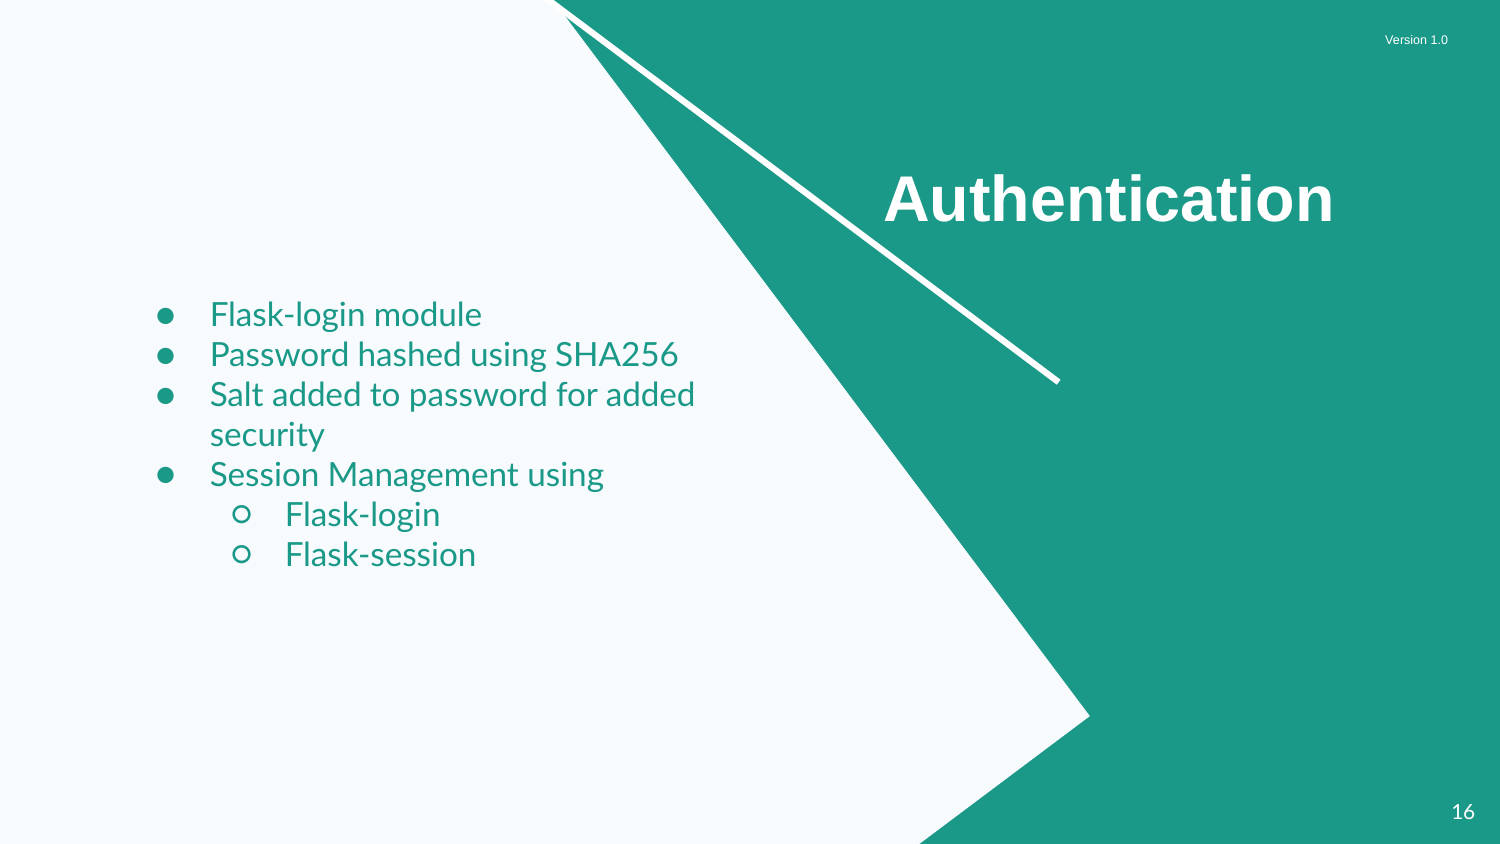

Authentication
Flask-login module
Password hashed using SHA256
Salt added to password for added security
Session Management using
Flask-login
Flask-session

16